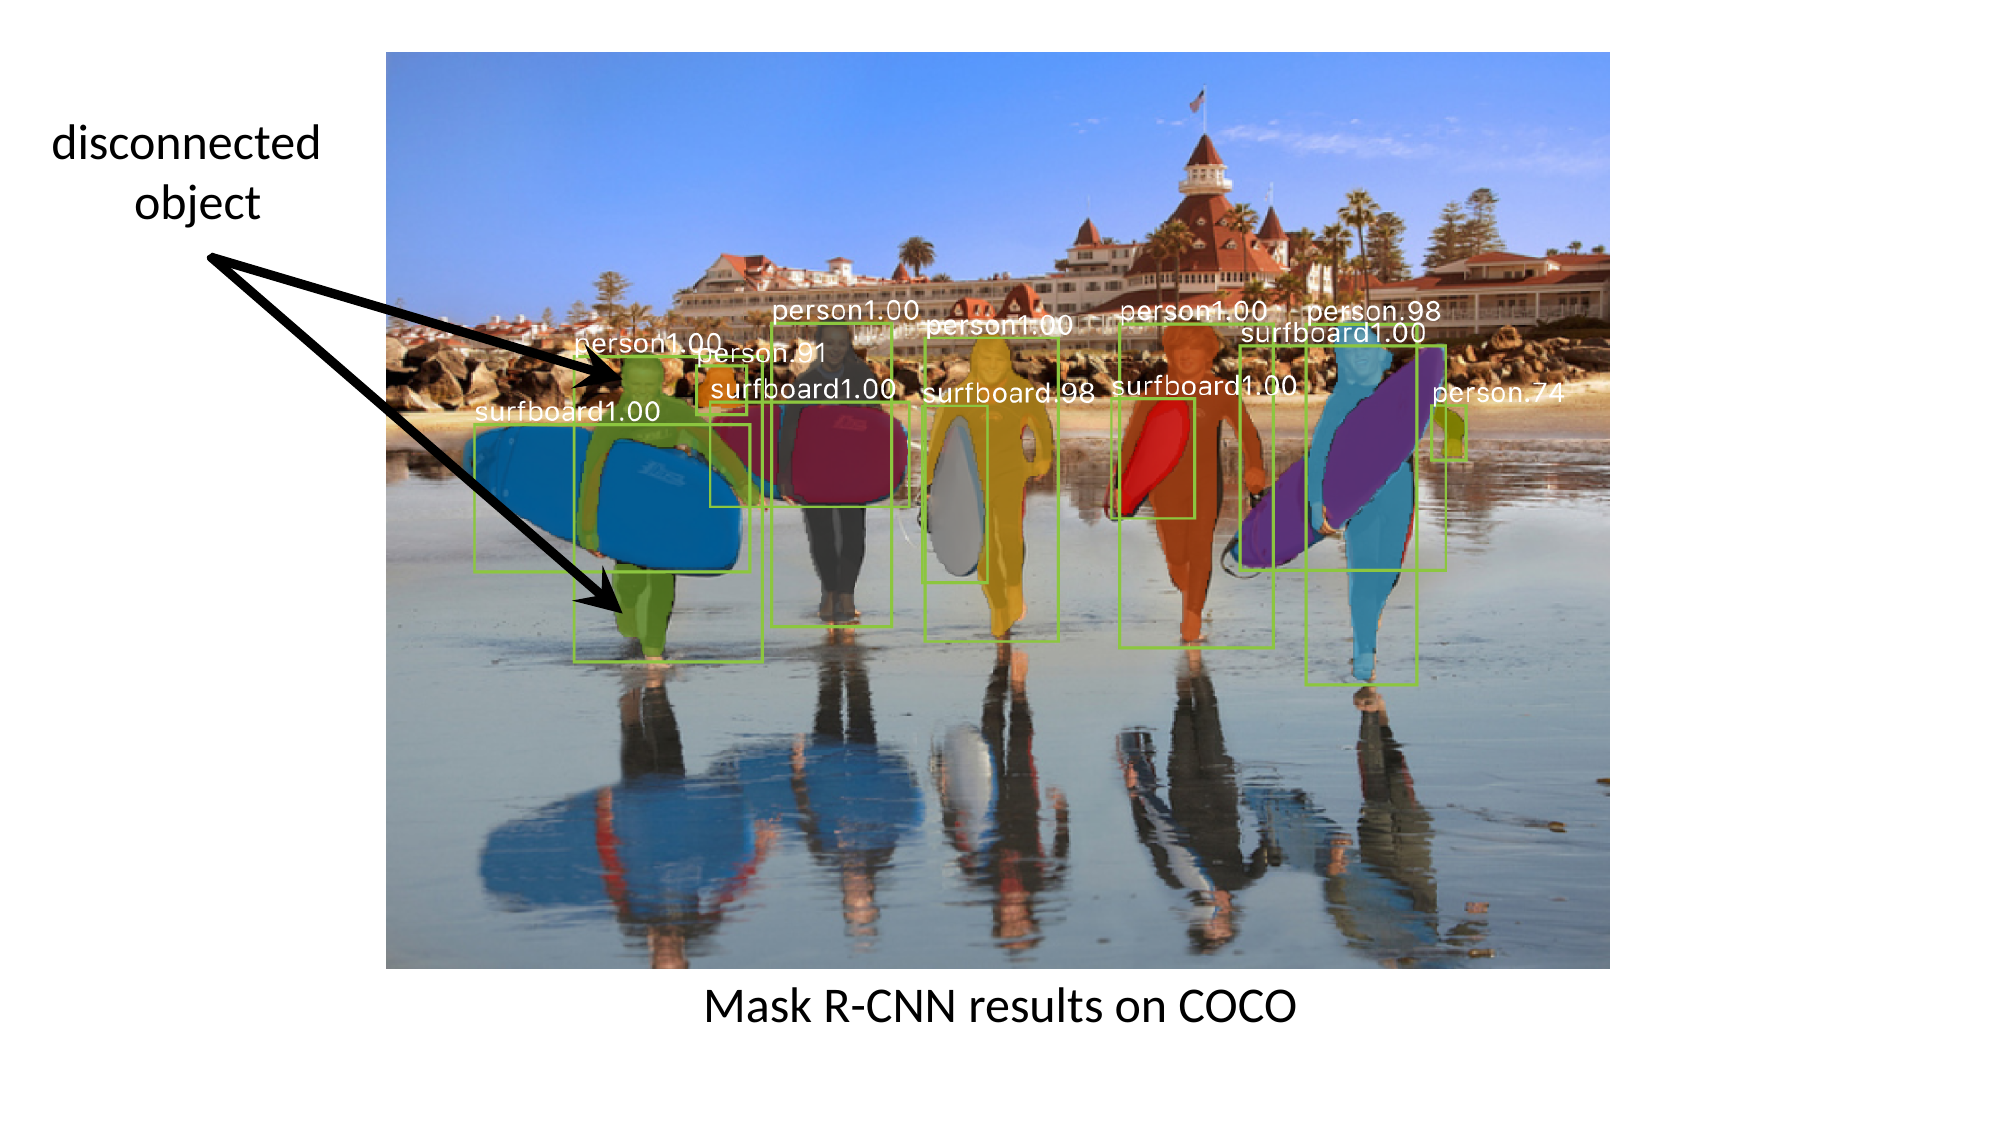

# disconnected  object

Mask R-CNN results on COCO